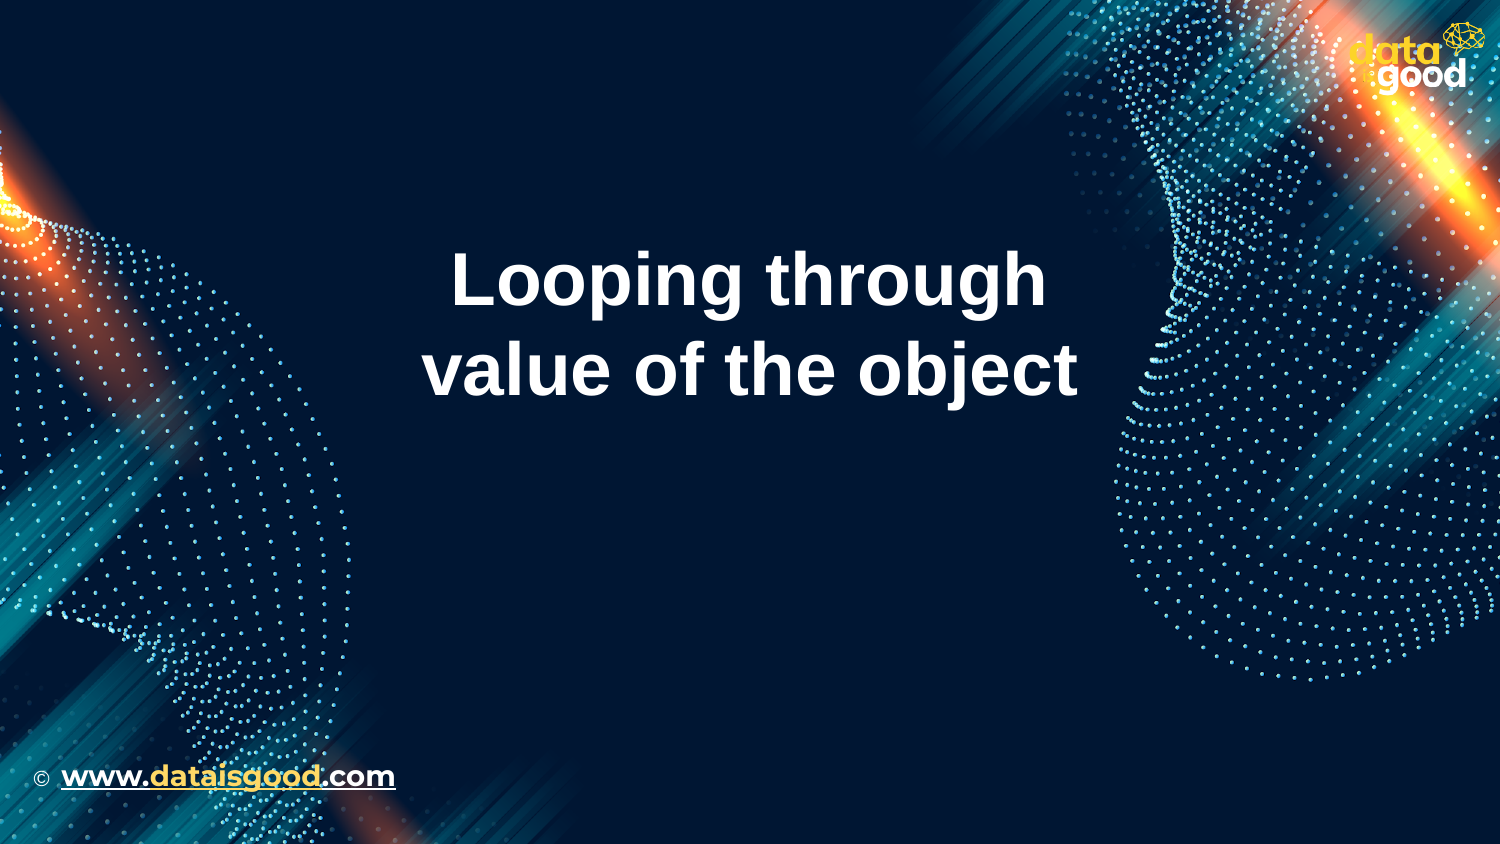

# Looping through value of the object